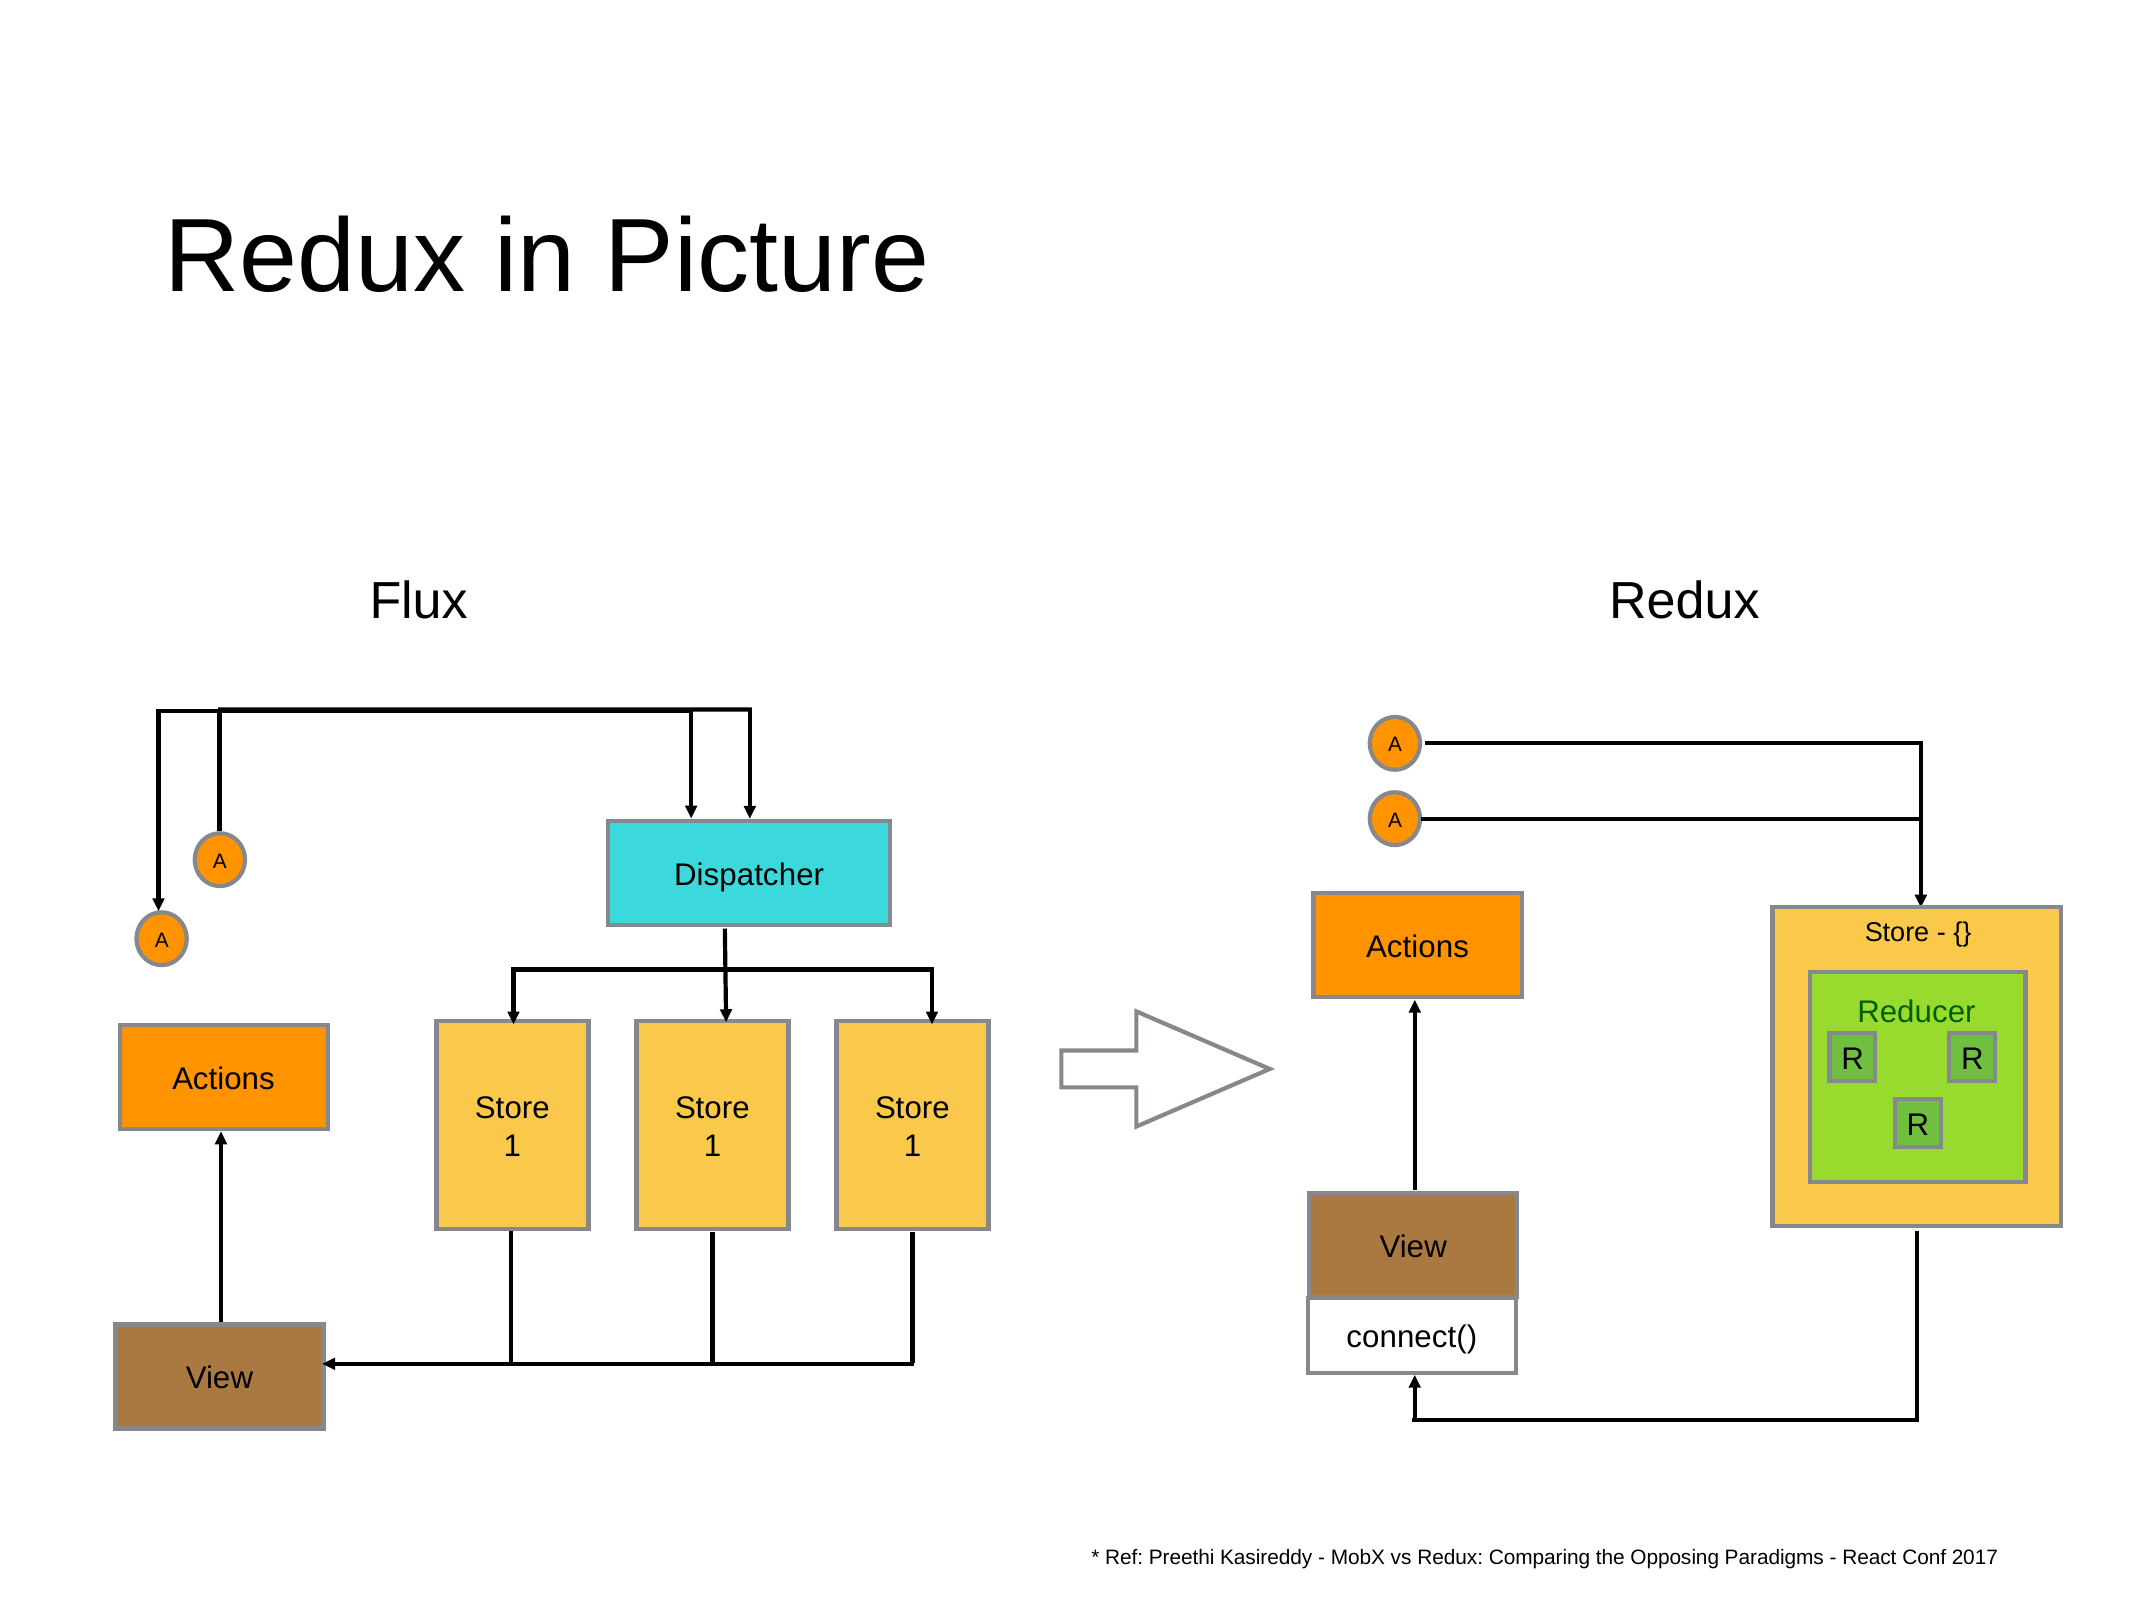

# Redux in Picture
Flux

Dispatcher
A
A

Store
1
Store
1
Store
1
Actions

View

Redux
A

A

Actions
Store - {}
Reducer

R
R
R

View

connect()

* Ref: Preethi Kasireddy - MobX vs Redux: Comparing the Opposing Paradigms - React Conf 2017